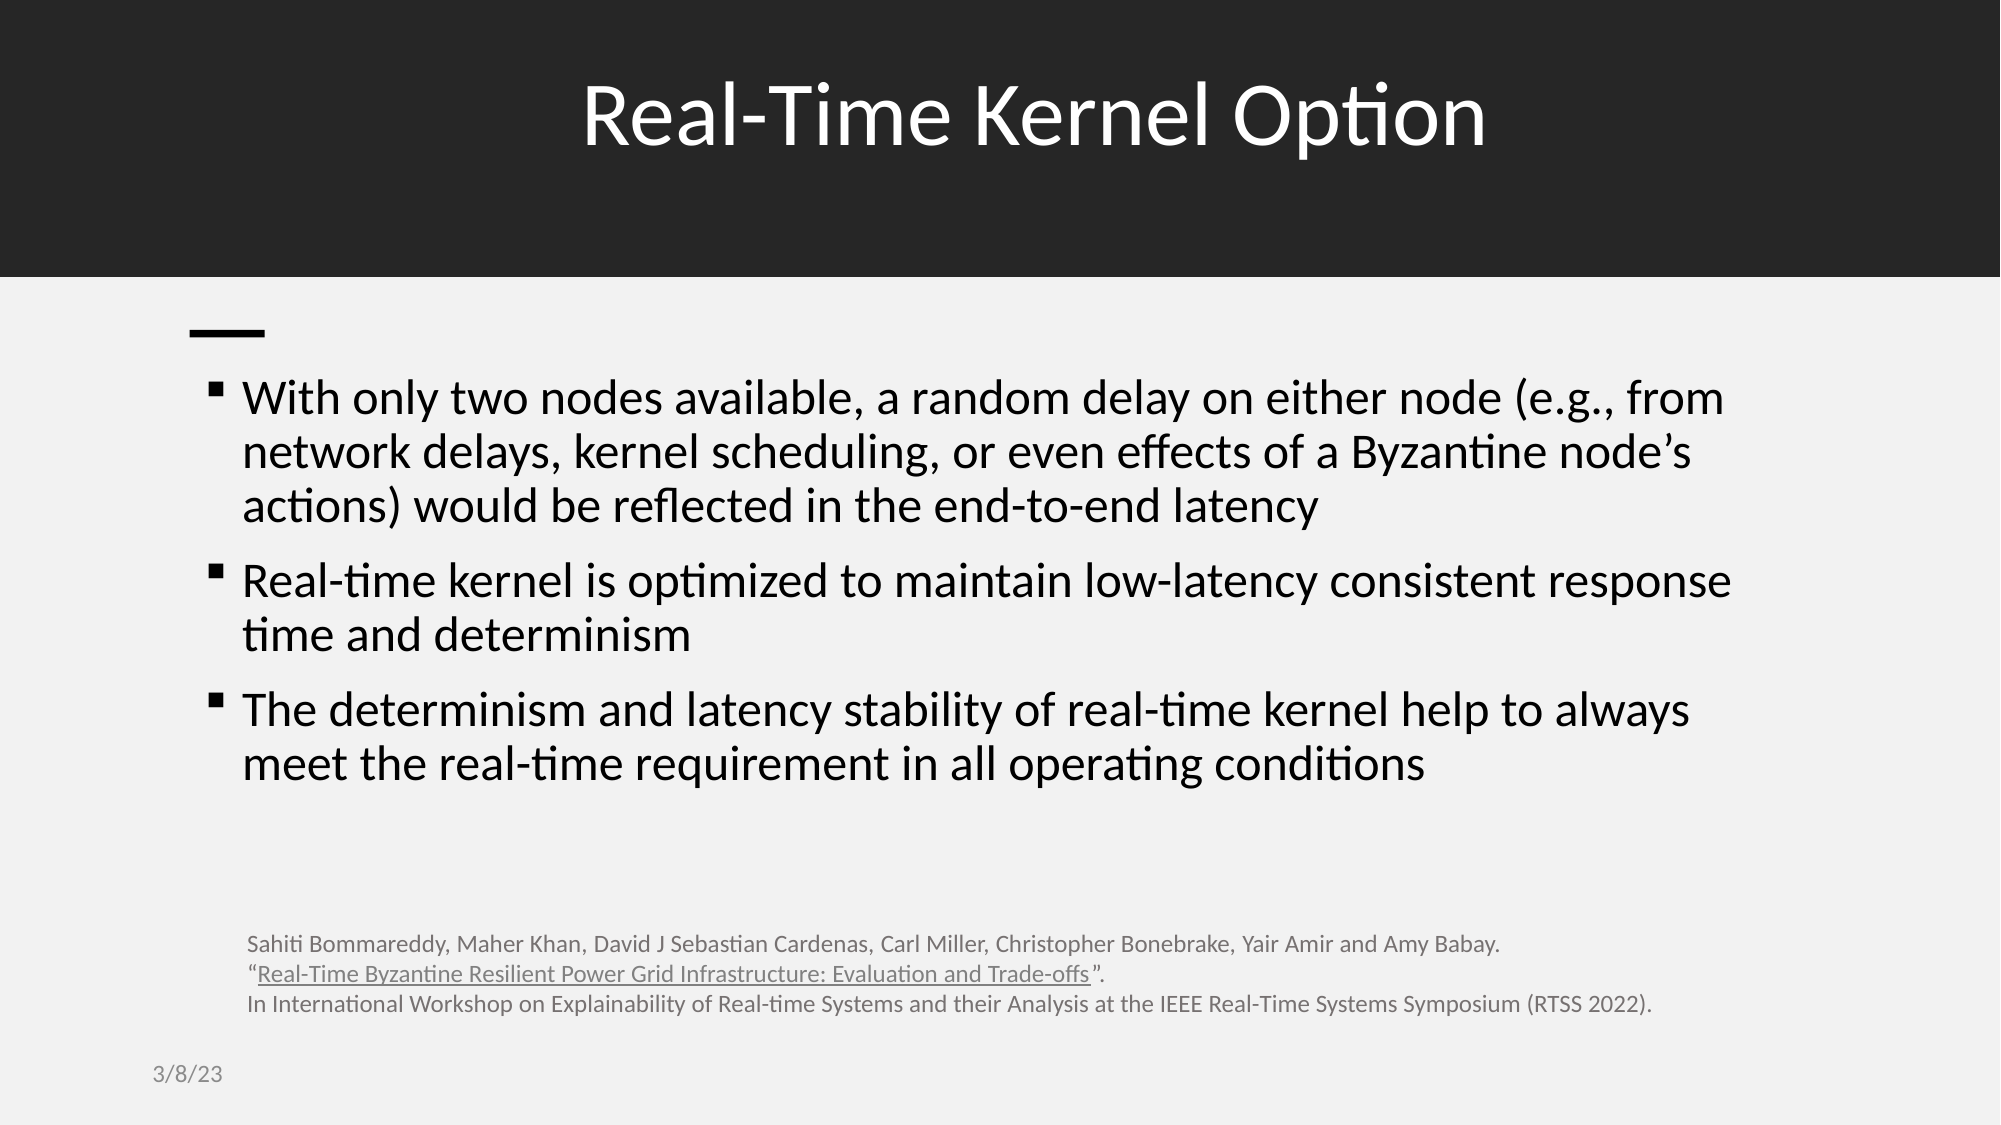

# Real-Time Kernel Option

With only two nodes available, a random delay on either node (e.g., from network delays, kernel scheduling, or even effects of a Byzantine node’s actions) would be reflected in the end-to-end latency
Real-time kernel is optimized to maintain low-latency consistent response time and determinism
The determinism and latency stability of real-time kernel help to always meet the real-time requirement in all operating conditions

Sahiti Bommareddy, Maher Khan, David J Sebastian Cardenas, Carl Miller, Christopher Bonebrake, Yair Amir and Amy Babay.
“Real-Time Byzantine Resilient Power Grid Infrastructure: Evaluation and Trade-offs”.
In International Workshop on Explainability of Real-time Systems and their Analysis at the IEEE Real-Time Systems Symposium (RTSS 2022).
3/8/23
CERAWeek 2023                                          Yair Amir, Johns Hopkins University
22